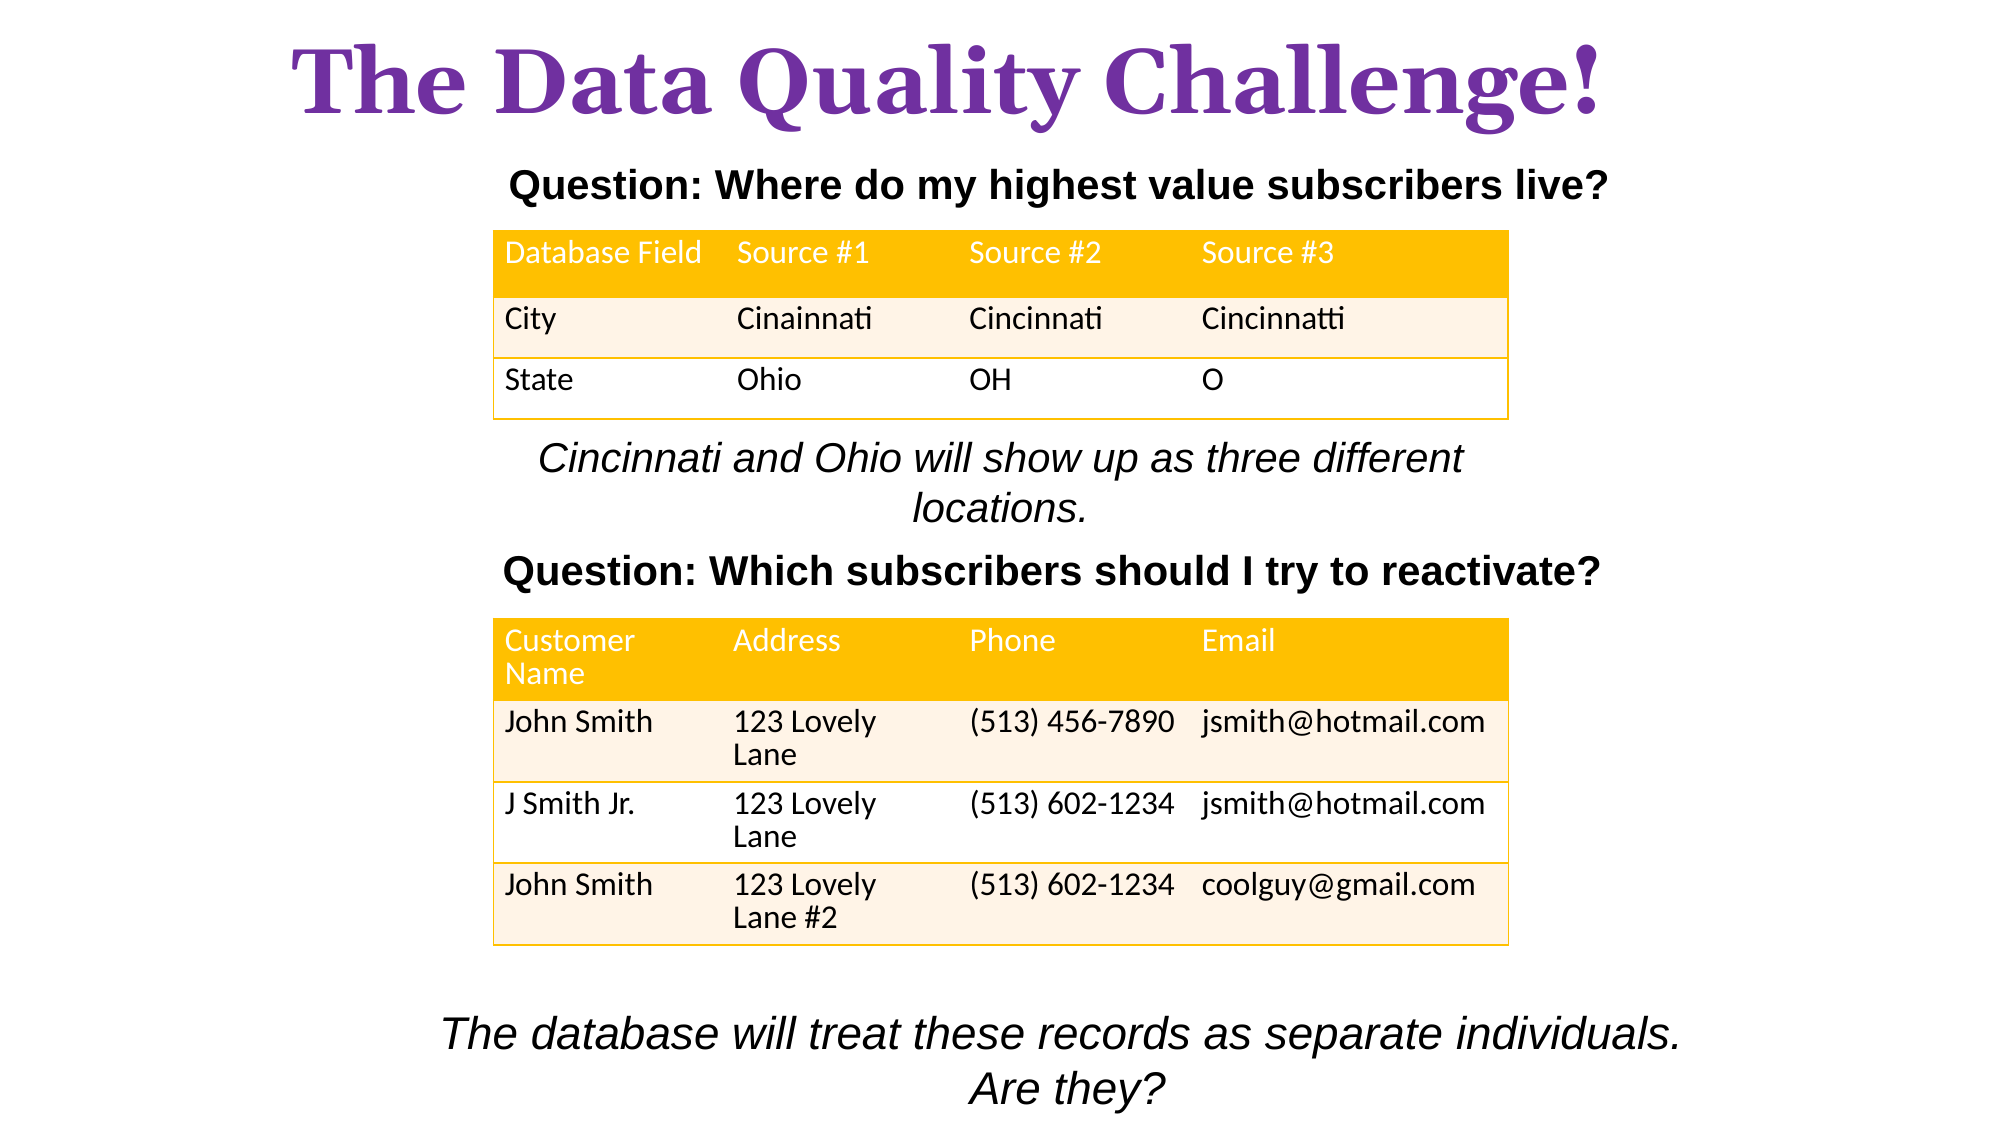

The Data Quality Challenge!
Question: Where do my highest value subscribers live?
| Database Field | Source #1 | Source #2 | Source #3 |
| --- | --- | --- | --- |
| City | Cinainnati | Cincinnati | Cincinnatti |
| State | Ohio | OH | O |
Cincinnati and Ohio will show up as three different locations.
Question: Which subscribers should I try to reactivate?
| Customer Name | Address | Phone | Email |
| --- | --- | --- | --- |
| John Smith | 123 Lovely Lane | (513) 456-7890 | jsmith@hotmail.com |
| J Smith Jr. | 123 Lovely Lane | (513) 602-1234 | jsmith@hotmail.com |
| John Smith | 123 Lovely Lane #2 | (513) 602-1234 | coolguy@gmail.com |
The database will treat these records as separate individuals.  Are they?